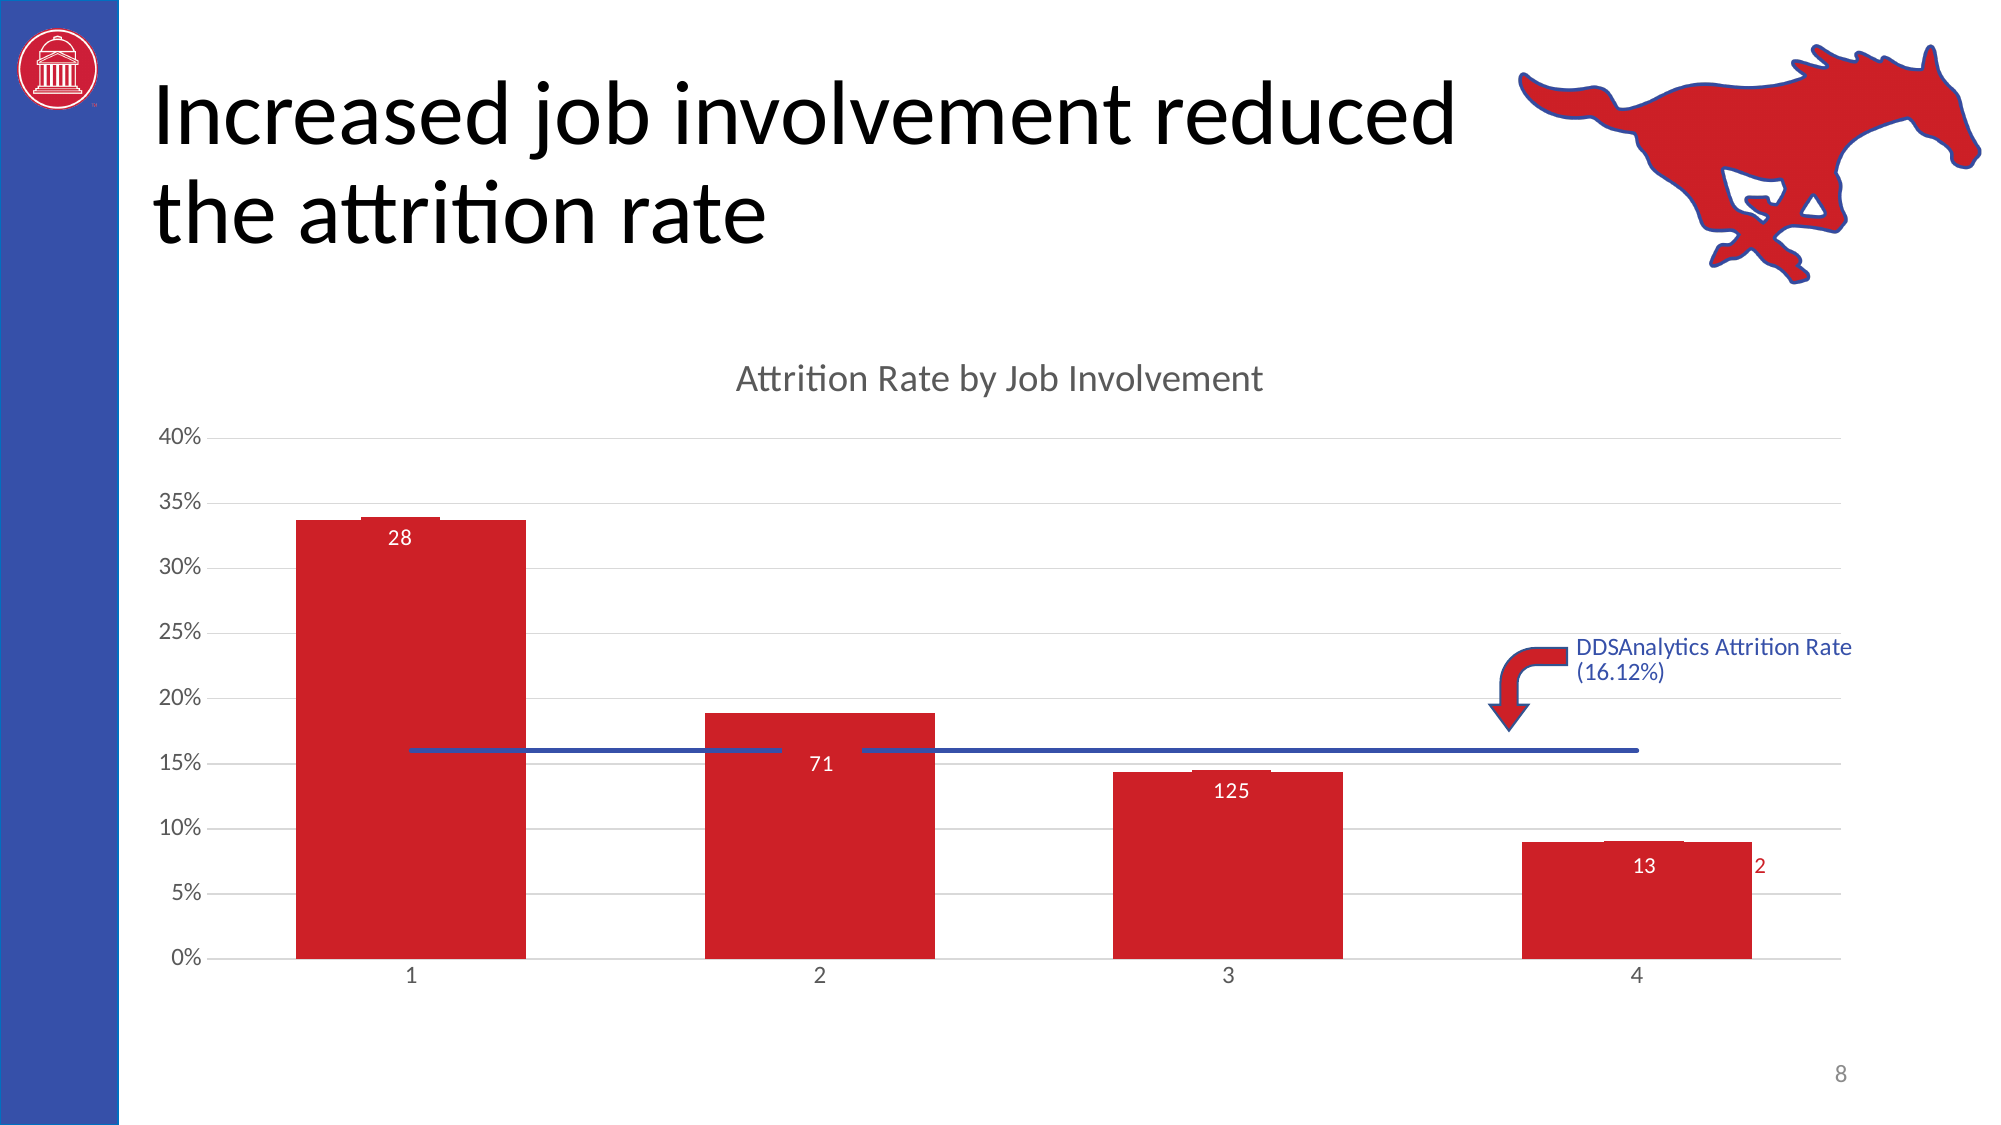

# Increased job involvement reduced the attrition rate

### Chart: Attrition Rate by Job Involvement

| Category | Series 1 | Series 2 |
|---|---|---|
| 1 | 0.3373493975903614 | 0.16 |
| 2 | 0.18933333333333333 | 0.16 |
| 3 | 0.14400921658986174 | 0.16 |
| 4 | 0.09027777777777778 | 0.16 |
13
2
8